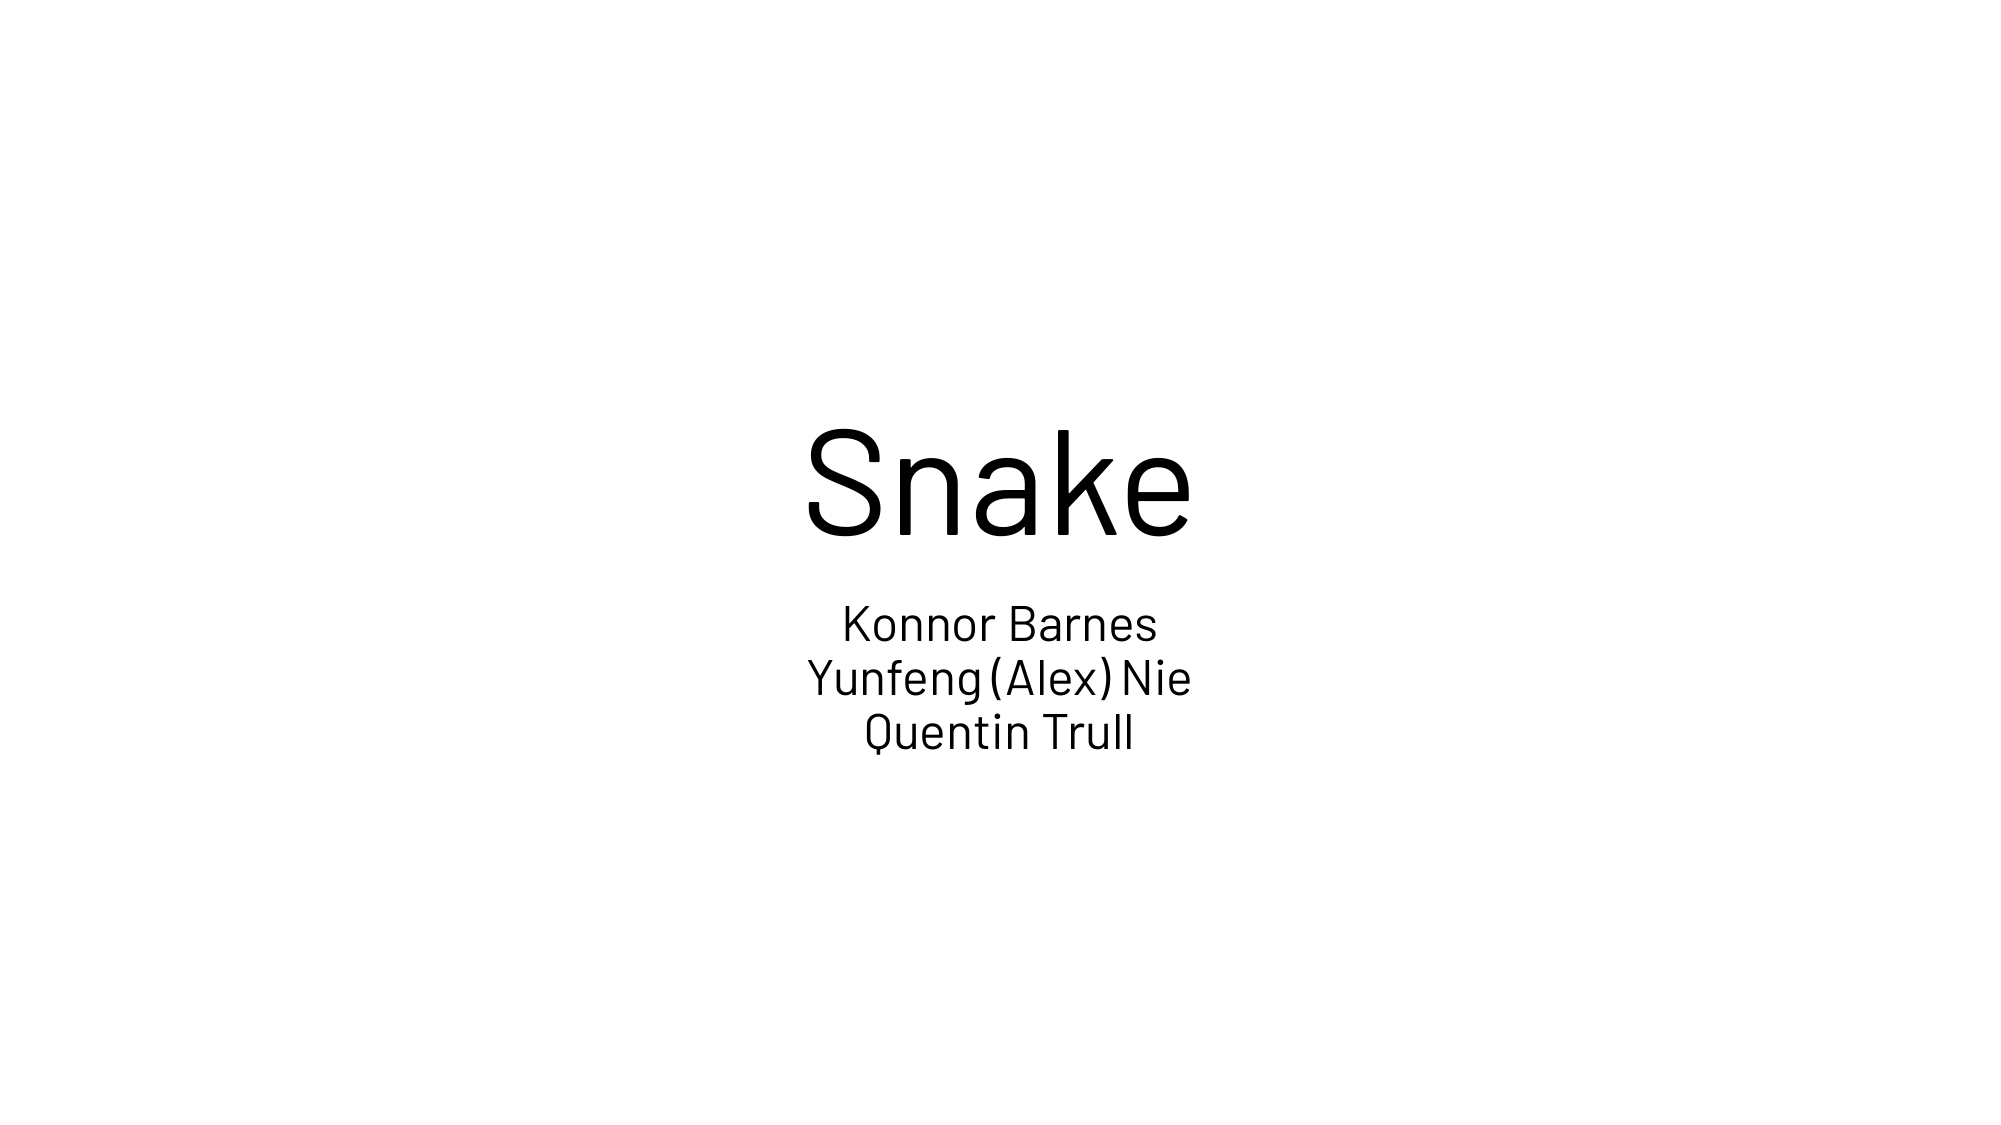

# Snake
Konnor Barnes
Yunfeng (Alex) Nie
Quentin Trull